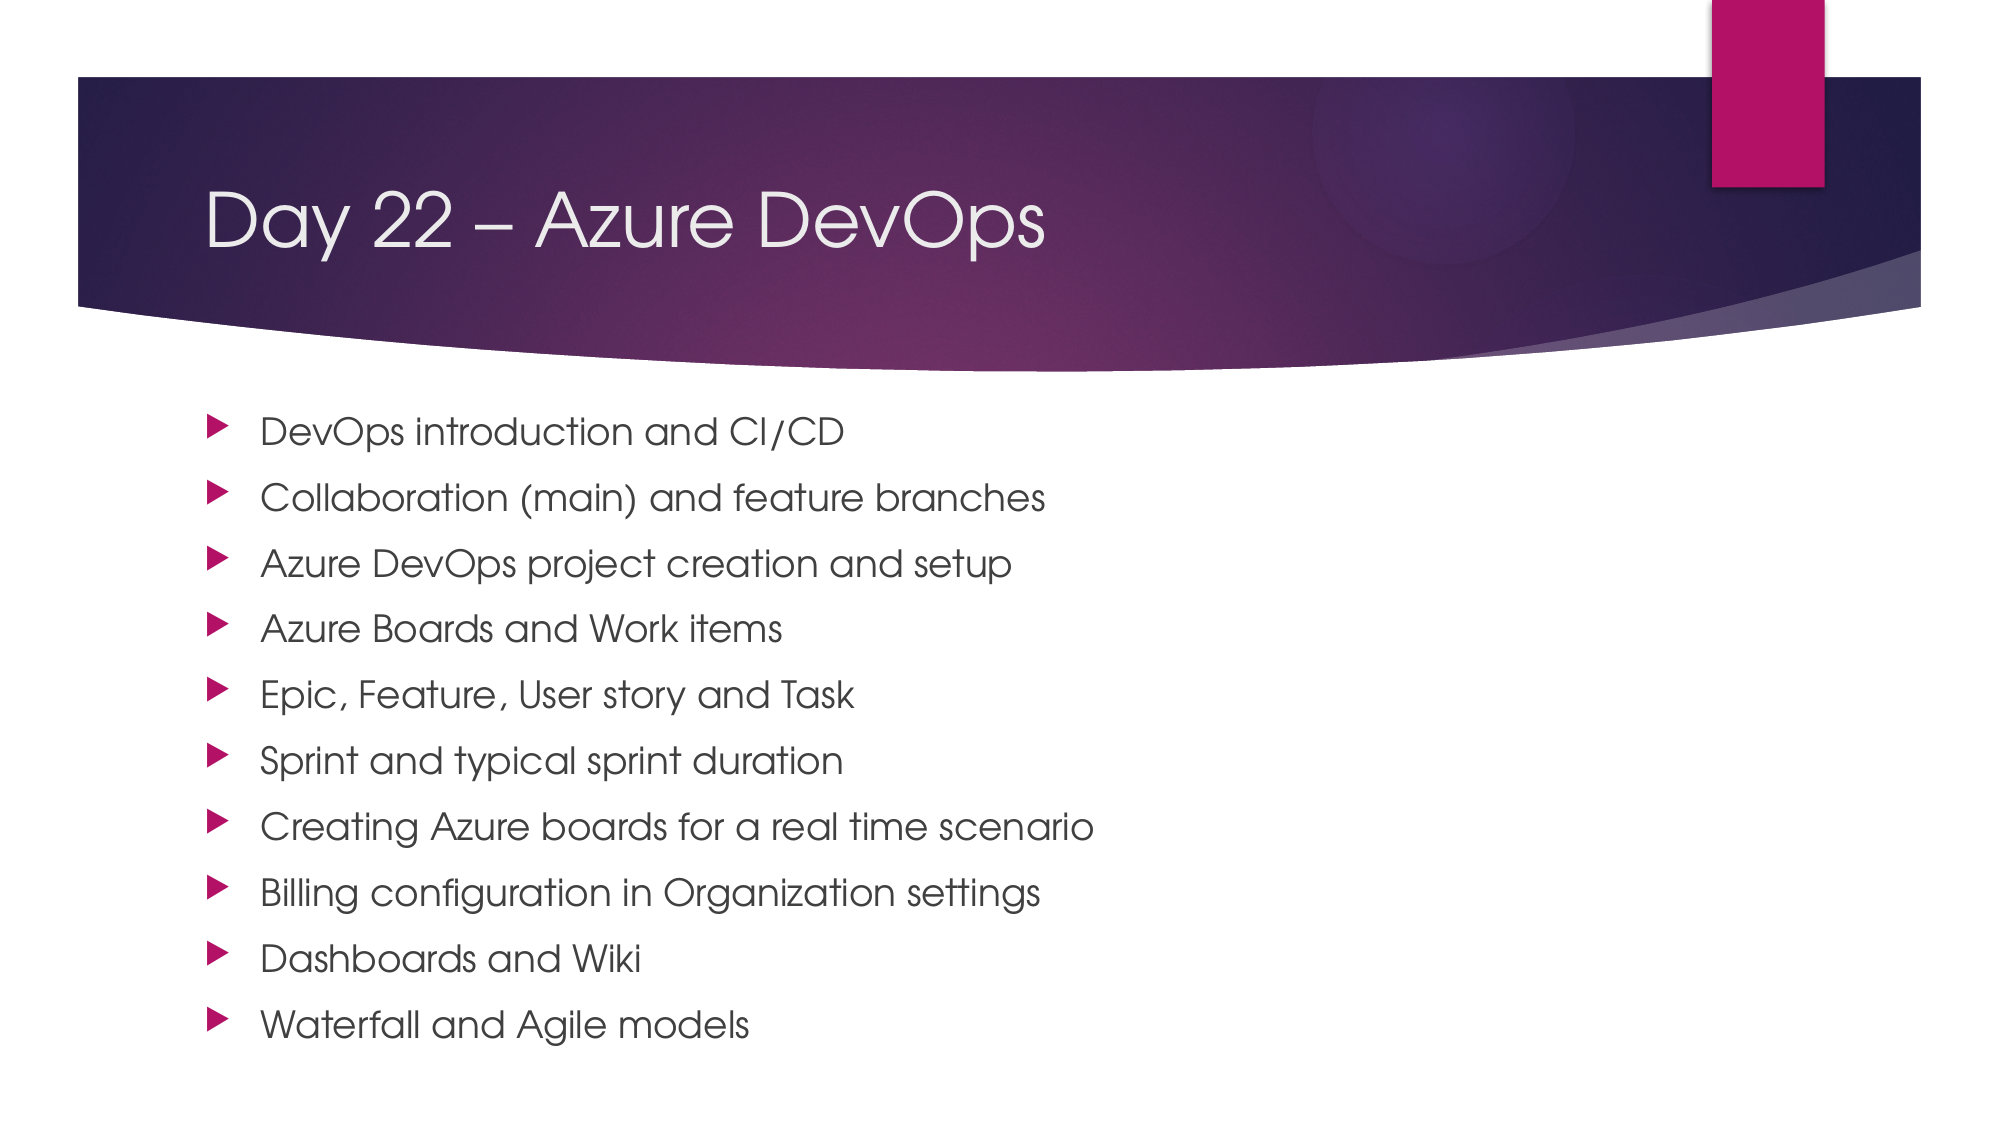

# Day 22 – Azure DevOps
DevOps introduction and CI/CD
Collaboration (main) and feature branches
Azure DevOps project creation and setup
Azure Boards and Work items
Epic, Feature, User story and Task
Sprint and typical sprint duration
Creating Azure boards for a real time scenario
Billing configuration in Organization settings
Dashboards and Wiki
Waterfall and Agile models